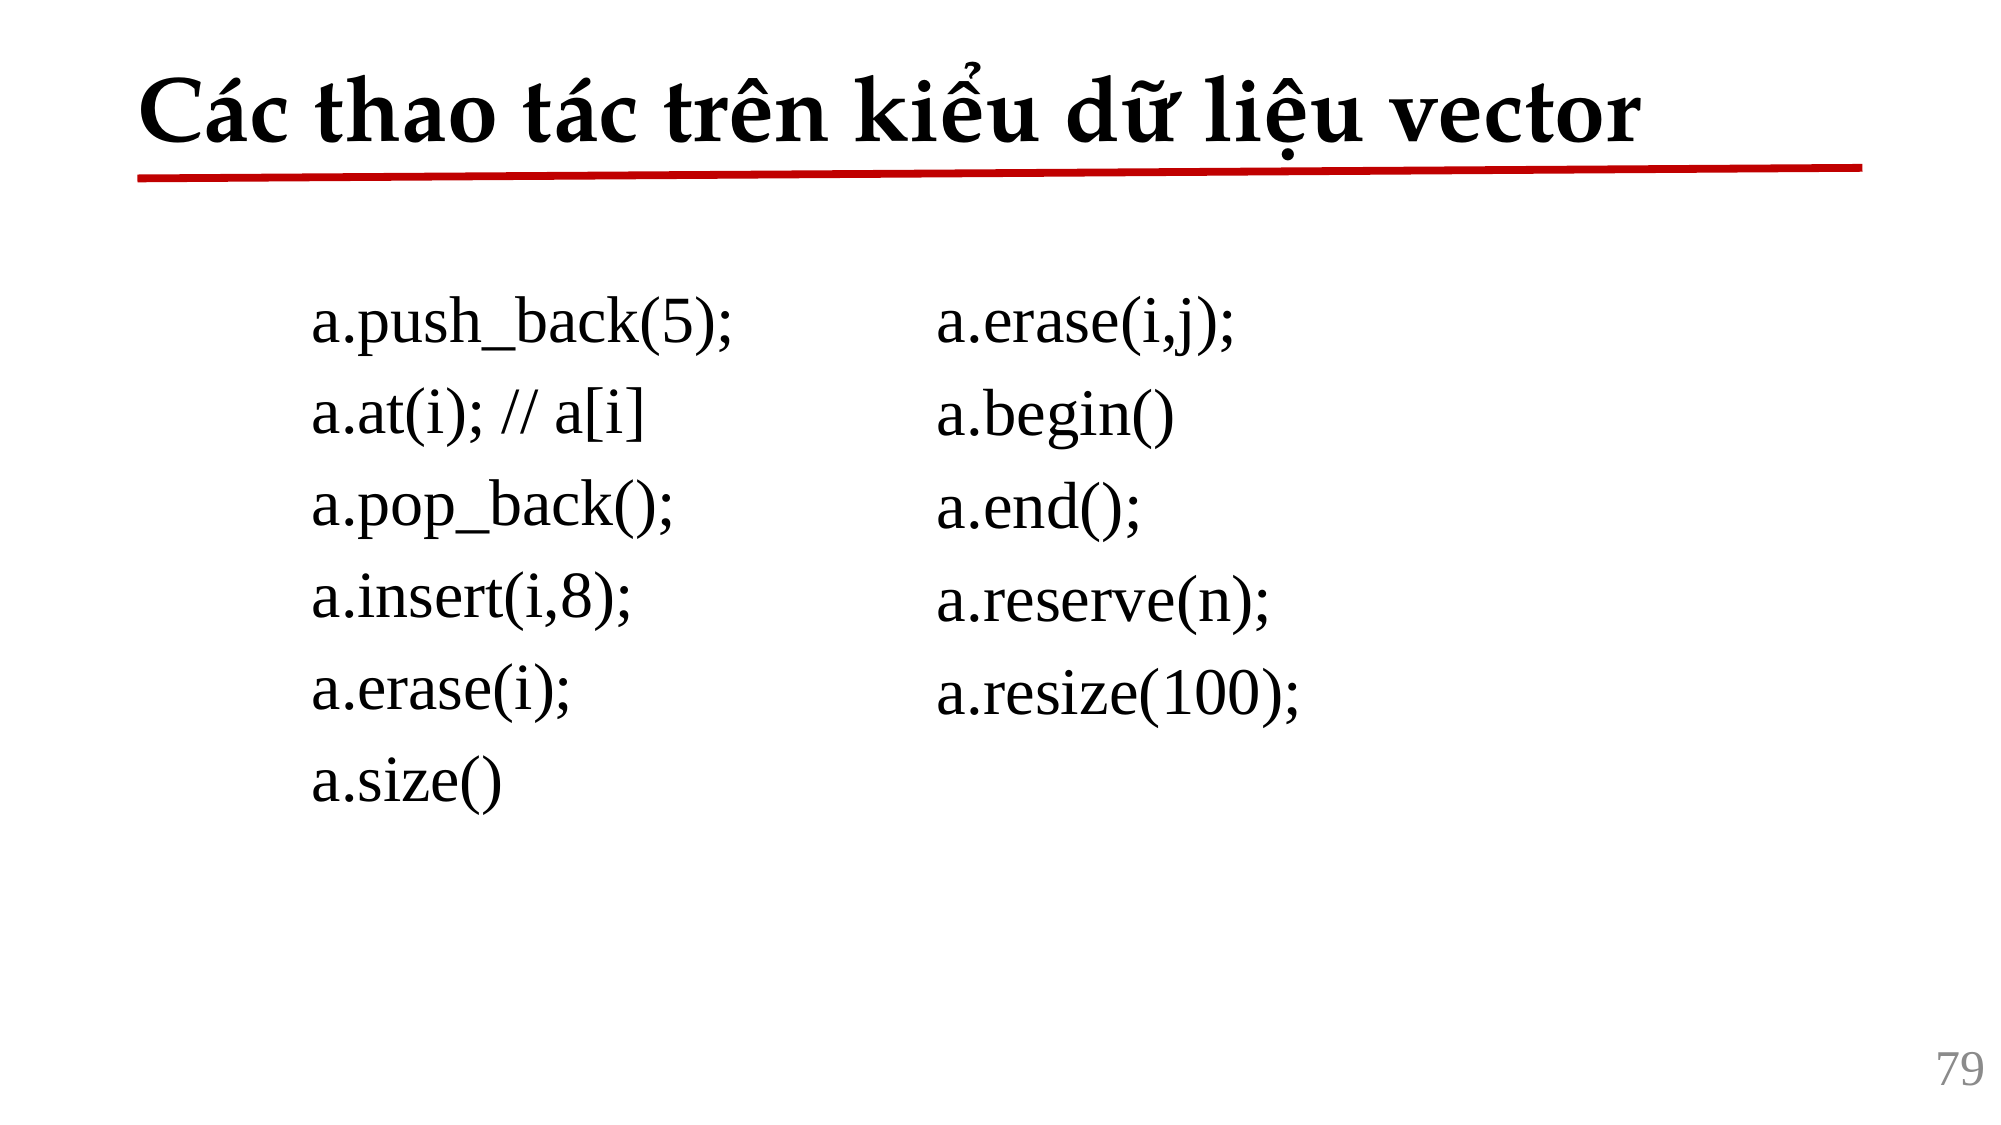

# Các thao tác trên kiểu dữ liệu vector
	a.push_back(5);
	a.at(i); // a[i]
	a.pop_back();
	a.insert(i,8);
	a.erase(i);
	a.size()

a.erase(i,j);
a.begin()
a.end();
a.reserve(n);
a.resize(100);

79